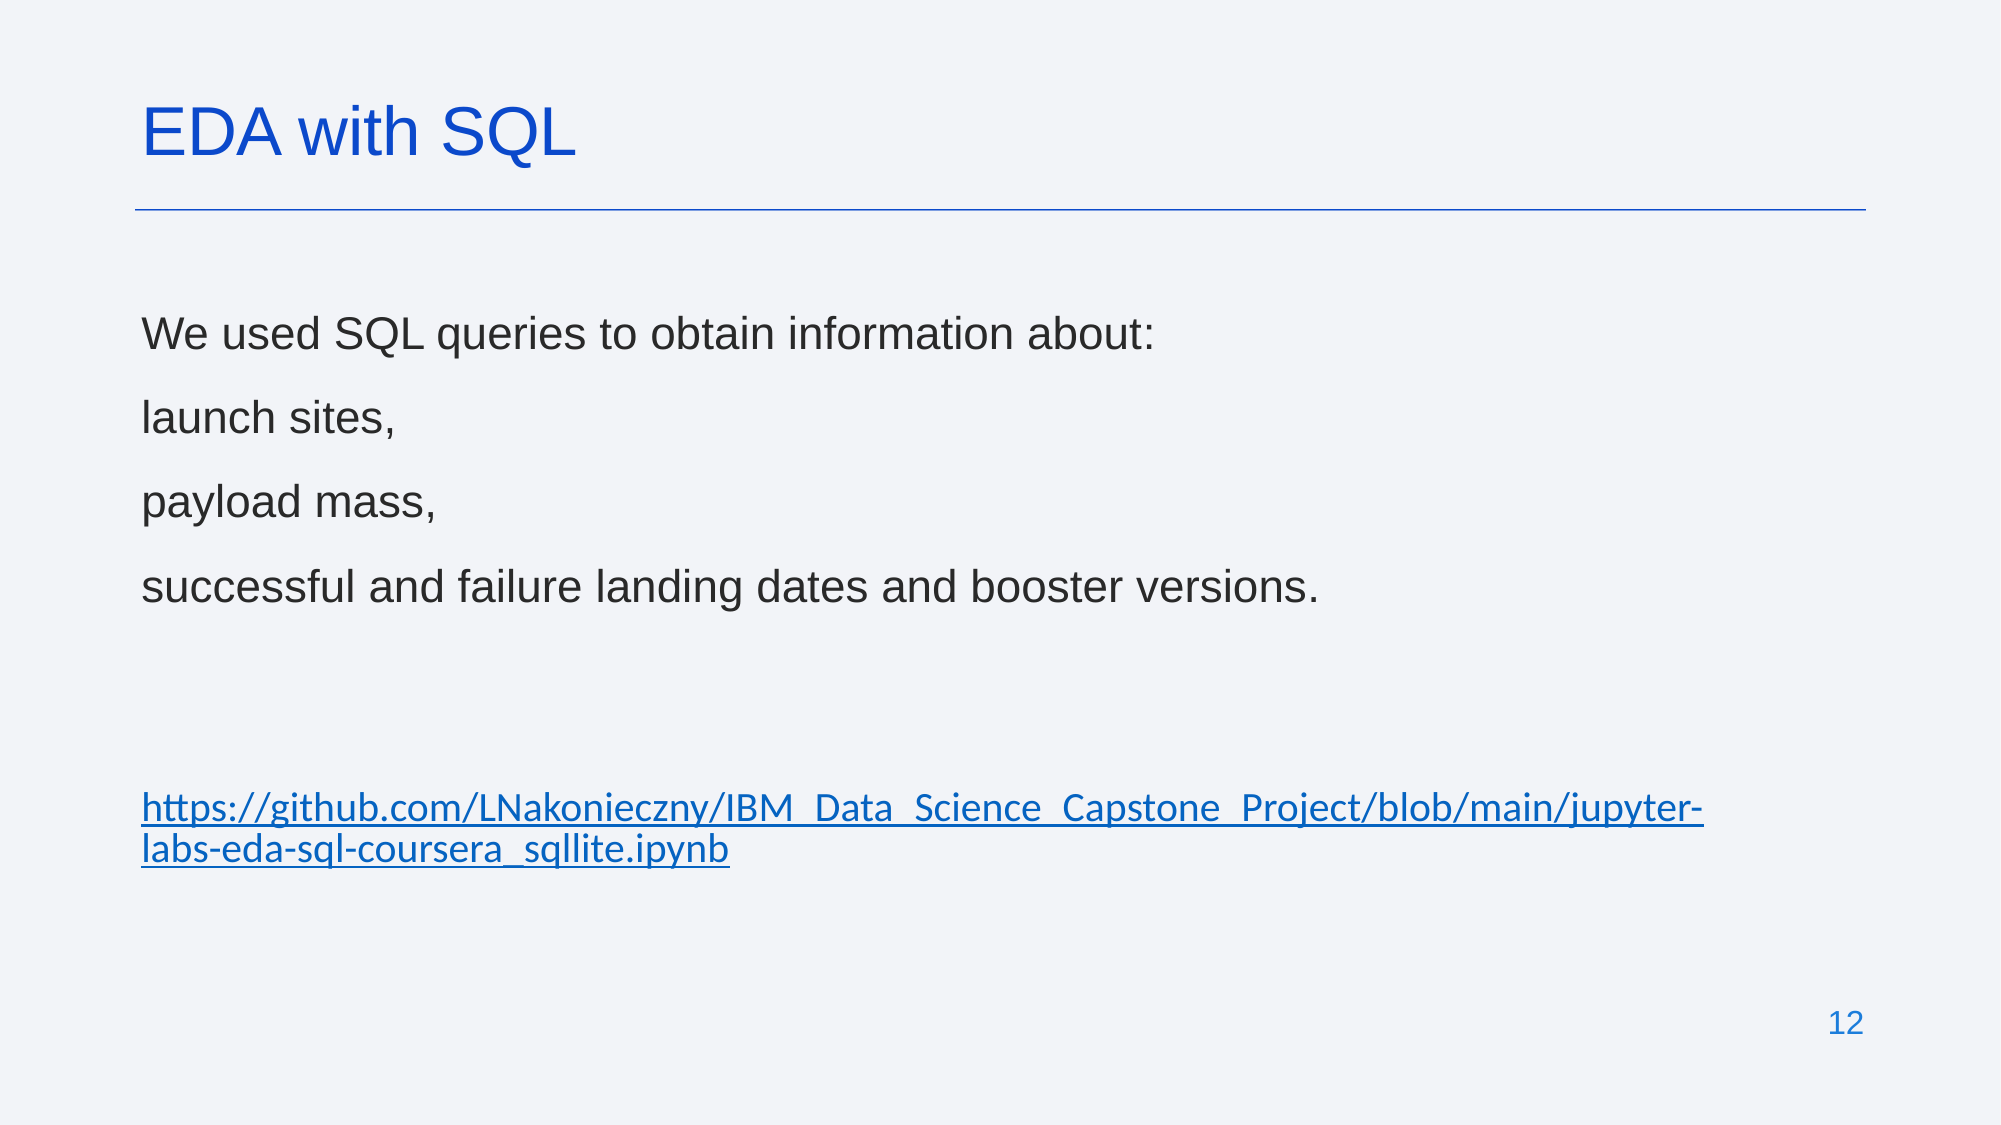

EDA with SQL
We used SQL queries to obtain information about:
launch sites,
payload mass,
successful and failure landing dates and booster versions.

https://github.com/LNakonieczny/IBM_Data_Science_Capstone_Project/blob/main/jupyter-labs-eda-sql-coursera_sqllite.ipynb

12